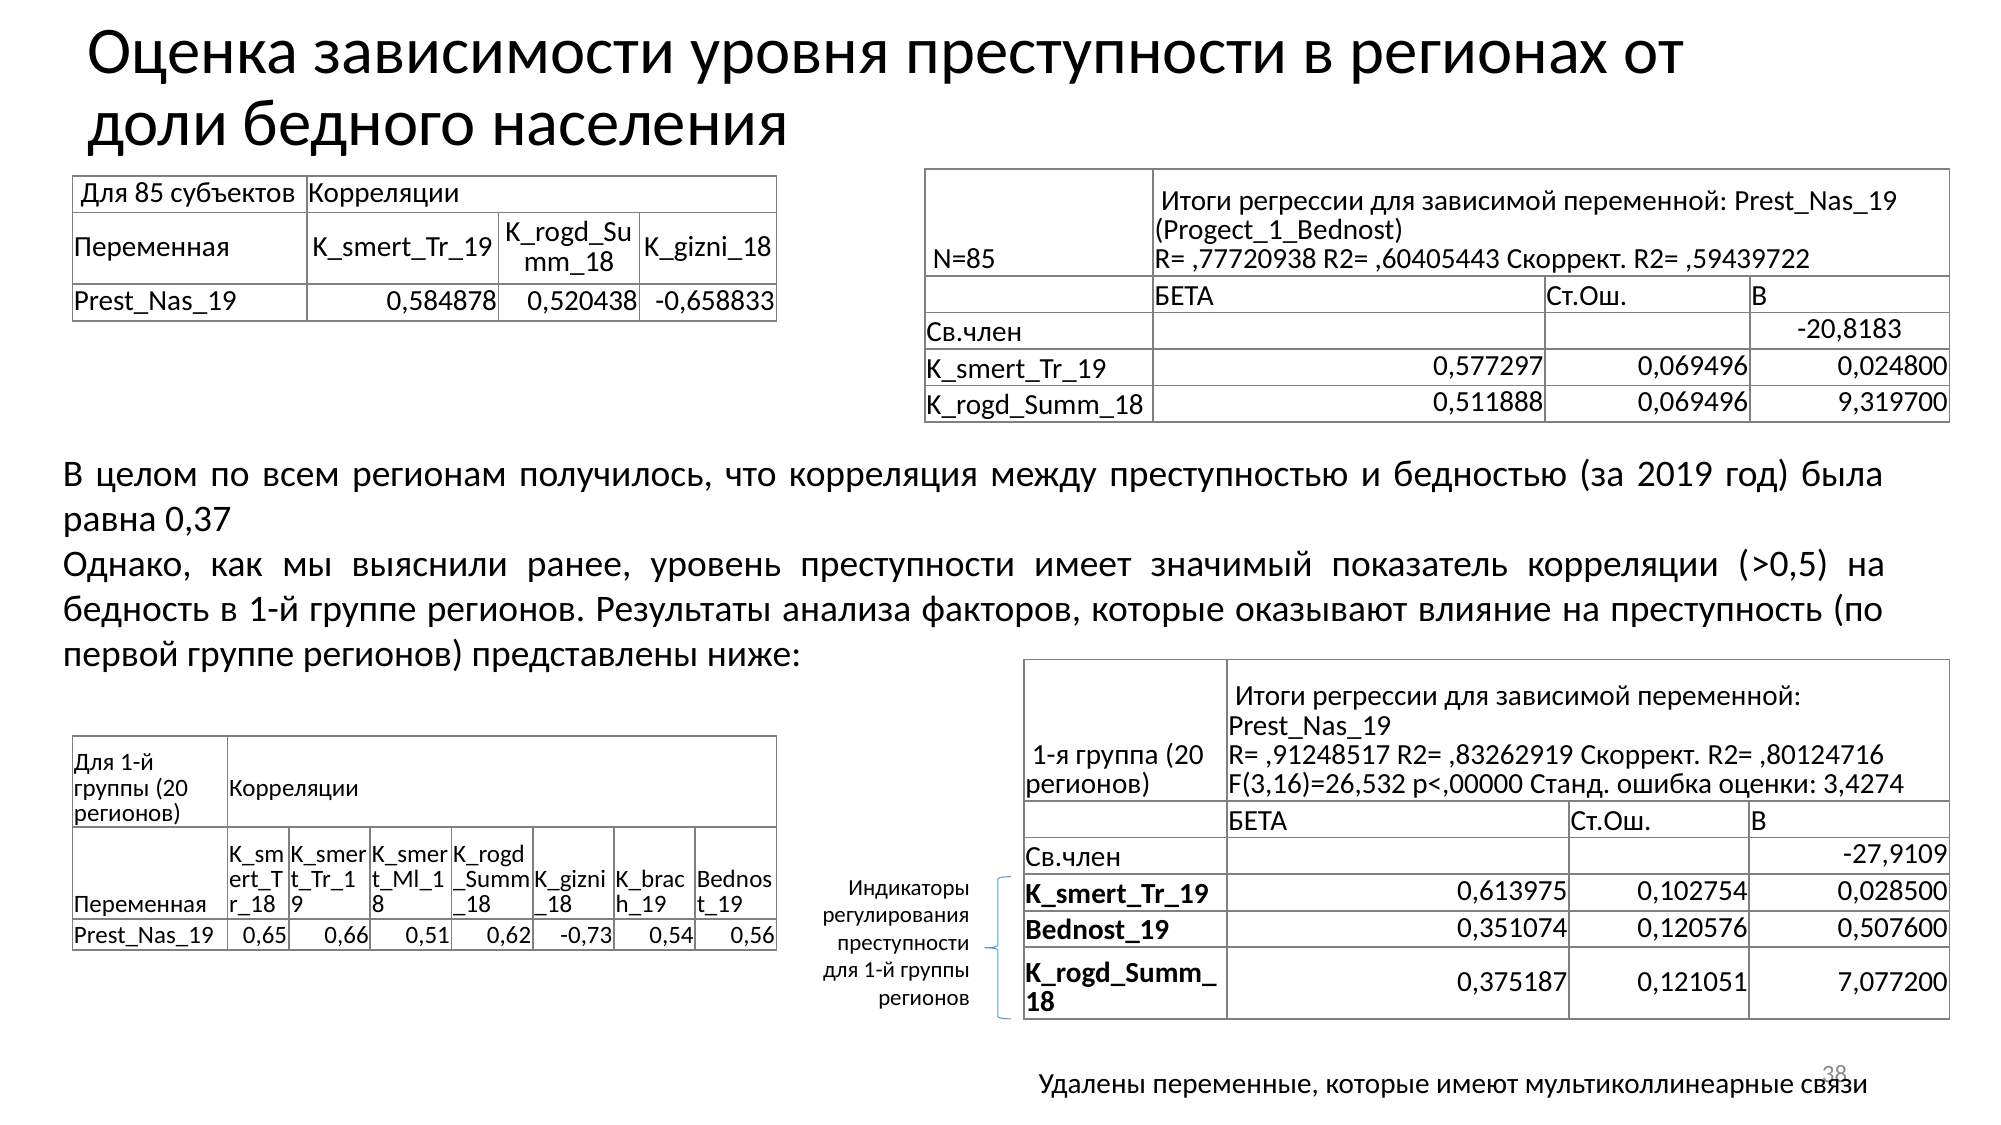

# Оценка зависимости уровня преступности в регионах от доли бедного населения
| N=85 | Итоги регрессии для зависимой переменной: Prest\_Nas\_19 (Progect\_1\_Bednost) R= ,77720938 R2= ,60405443 Скоррект. R2= ,59439722 |  |  |
| --- | --- | --- | --- |
|  | БЕТА | Ст.Ош. | B |
| Св.член |  |  | -20,8183 |
| K\_smert\_Tr\_19 | 0,577297 | 0,069496 | 0,024800 |
| K\_rogd\_Summ\_18 | 0,511888 | 0,069496 | 9,319700 |
| Для 85 субъектов | Корреляции |  |  |
| --- | --- | --- | --- |
| Переменная | K\_smert\_Tr\_19 | K\_rogd\_Summ\_18 | K\_gizni\_18 |
| Prest\_Nas\_19 | 0,584878 | 0,520438 | -0,658833 |
В целом по всем регионам получилось, что корреляция между преступностью и бедностью (за 2019 год) была равна 0,37
Однако, как мы выяснили ранее, уровень преступности имеет значимый показатель корреляции (>0,5) на бедность в 1-й группе регионов. Результаты анализа факторов, которые оказывают влияние на преступность (по первой группе регионов) представлены ниже:
| 1-я группа (20 регионов) | Итоги регрессии для зависимой переменной: Prest\_Nas\_19 R= ,91248517 R2= ,83262919 Скоррект. R2= ,80124716 F(3,16)=26,532 p<,00000 Станд. ошибка оценки: 3,4274 |  |  |
| --- | --- | --- | --- |
|  | БЕТА | Ст.Ош. | B |
| Св.член |  |  | -27,9109 |
| K\_smert\_Tr\_19 | 0,613975 | 0,102754 | 0,028500 |
| Bednost\_19 | 0,351074 | 0,120576 | 0,507600 |
| K\_rogd\_Summ\_18 | 0,375187 | 0,121051 | 7,077200 |
| Для 1-й группы (20 регионов) | Корреляции |  |  |  |  |  |  |
| --- | --- | --- | --- | --- | --- | --- | --- |
| Переменная | K\_smert\_Tr\_18 | K\_smert\_Tr\_19 | K\_smert\_Ml\_18 | K\_rogd\_Summ\_18 | K\_gizni\_18 | K\_brach\_19 | Bednost\_19 |
| Prest\_Nas\_19 | 0,65 | 0,66 | 0,51 | 0,62 | -0,73 | 0,54 | 0,56 |
Индикаторы регулирования  преступности для 1-й группы регионов

38
Удалены переменные, которые имеют мультиколлинеарные связи